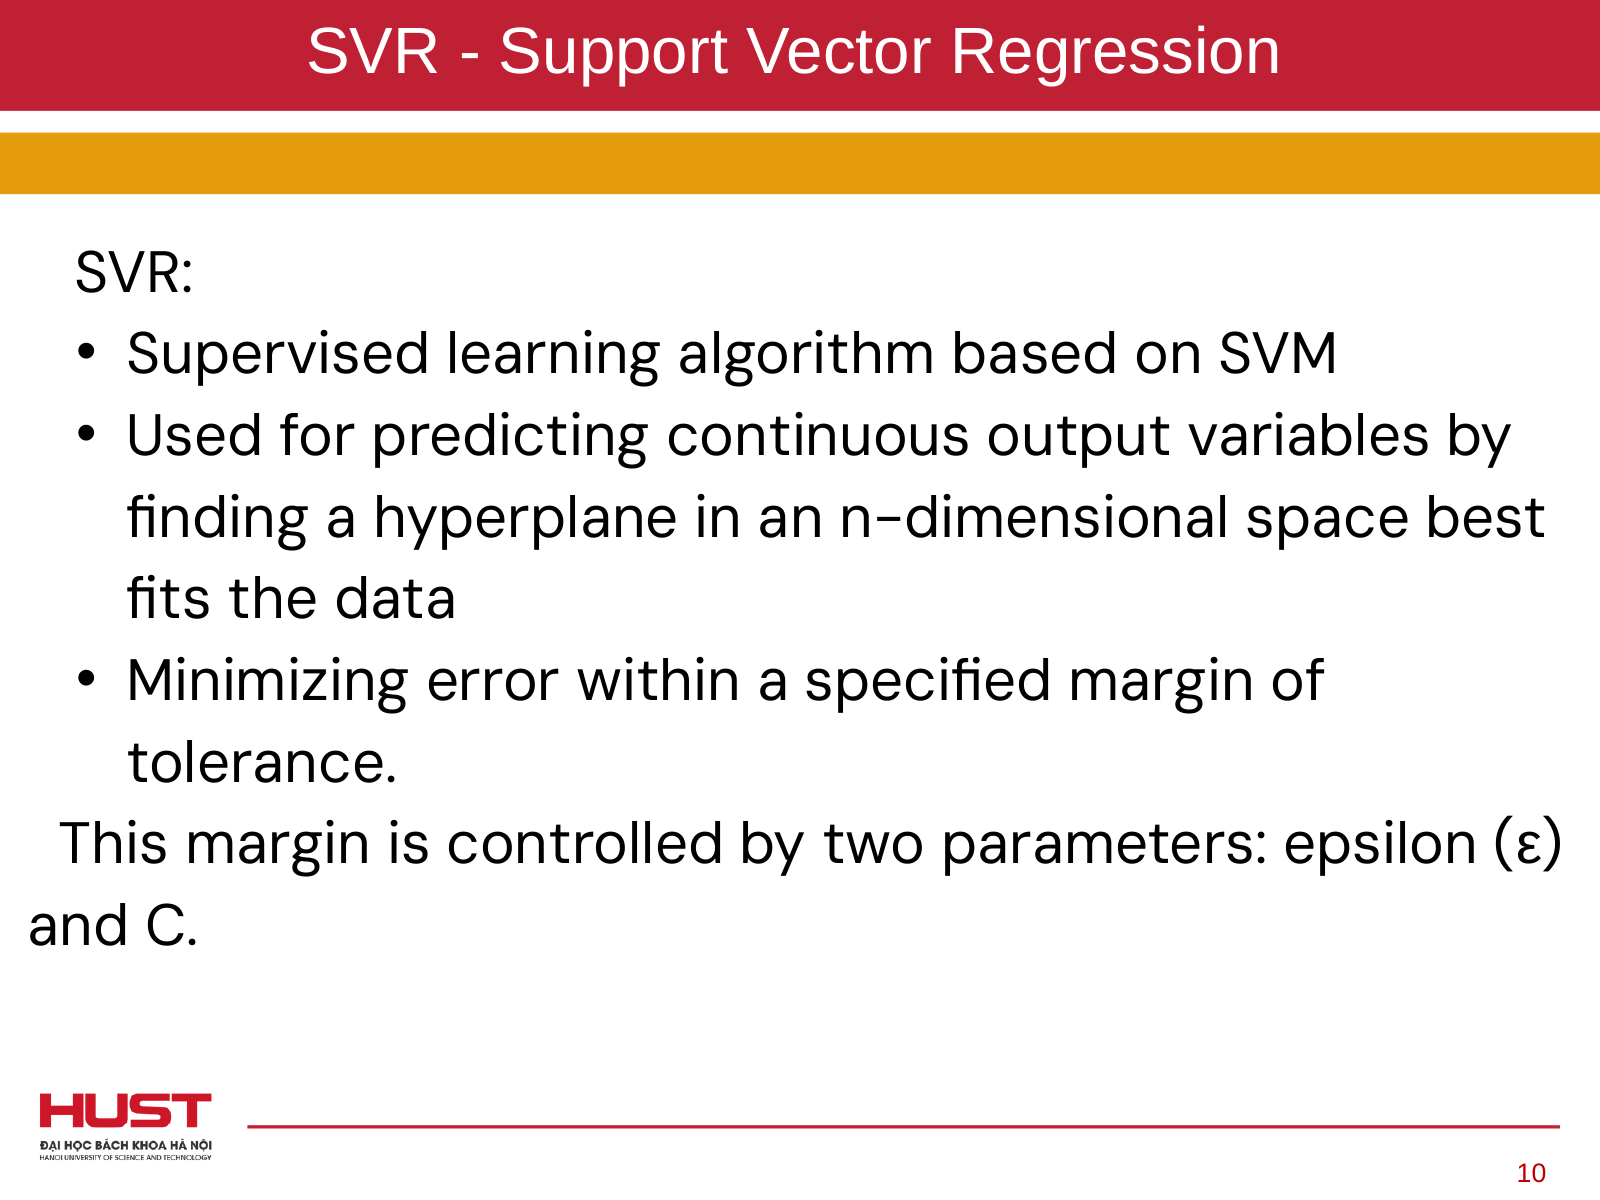

SVR - Support Vector Regression

   SVR:
Supervised learning algorithm based on SVM
Used for predicting continuous output variables by finding a hyperplane in an n-dimensional space best fits the data
Minimizing error within a specified margin of tolerance.
  This margin is controlled by two parameters: epsilon (ε) and C.

10